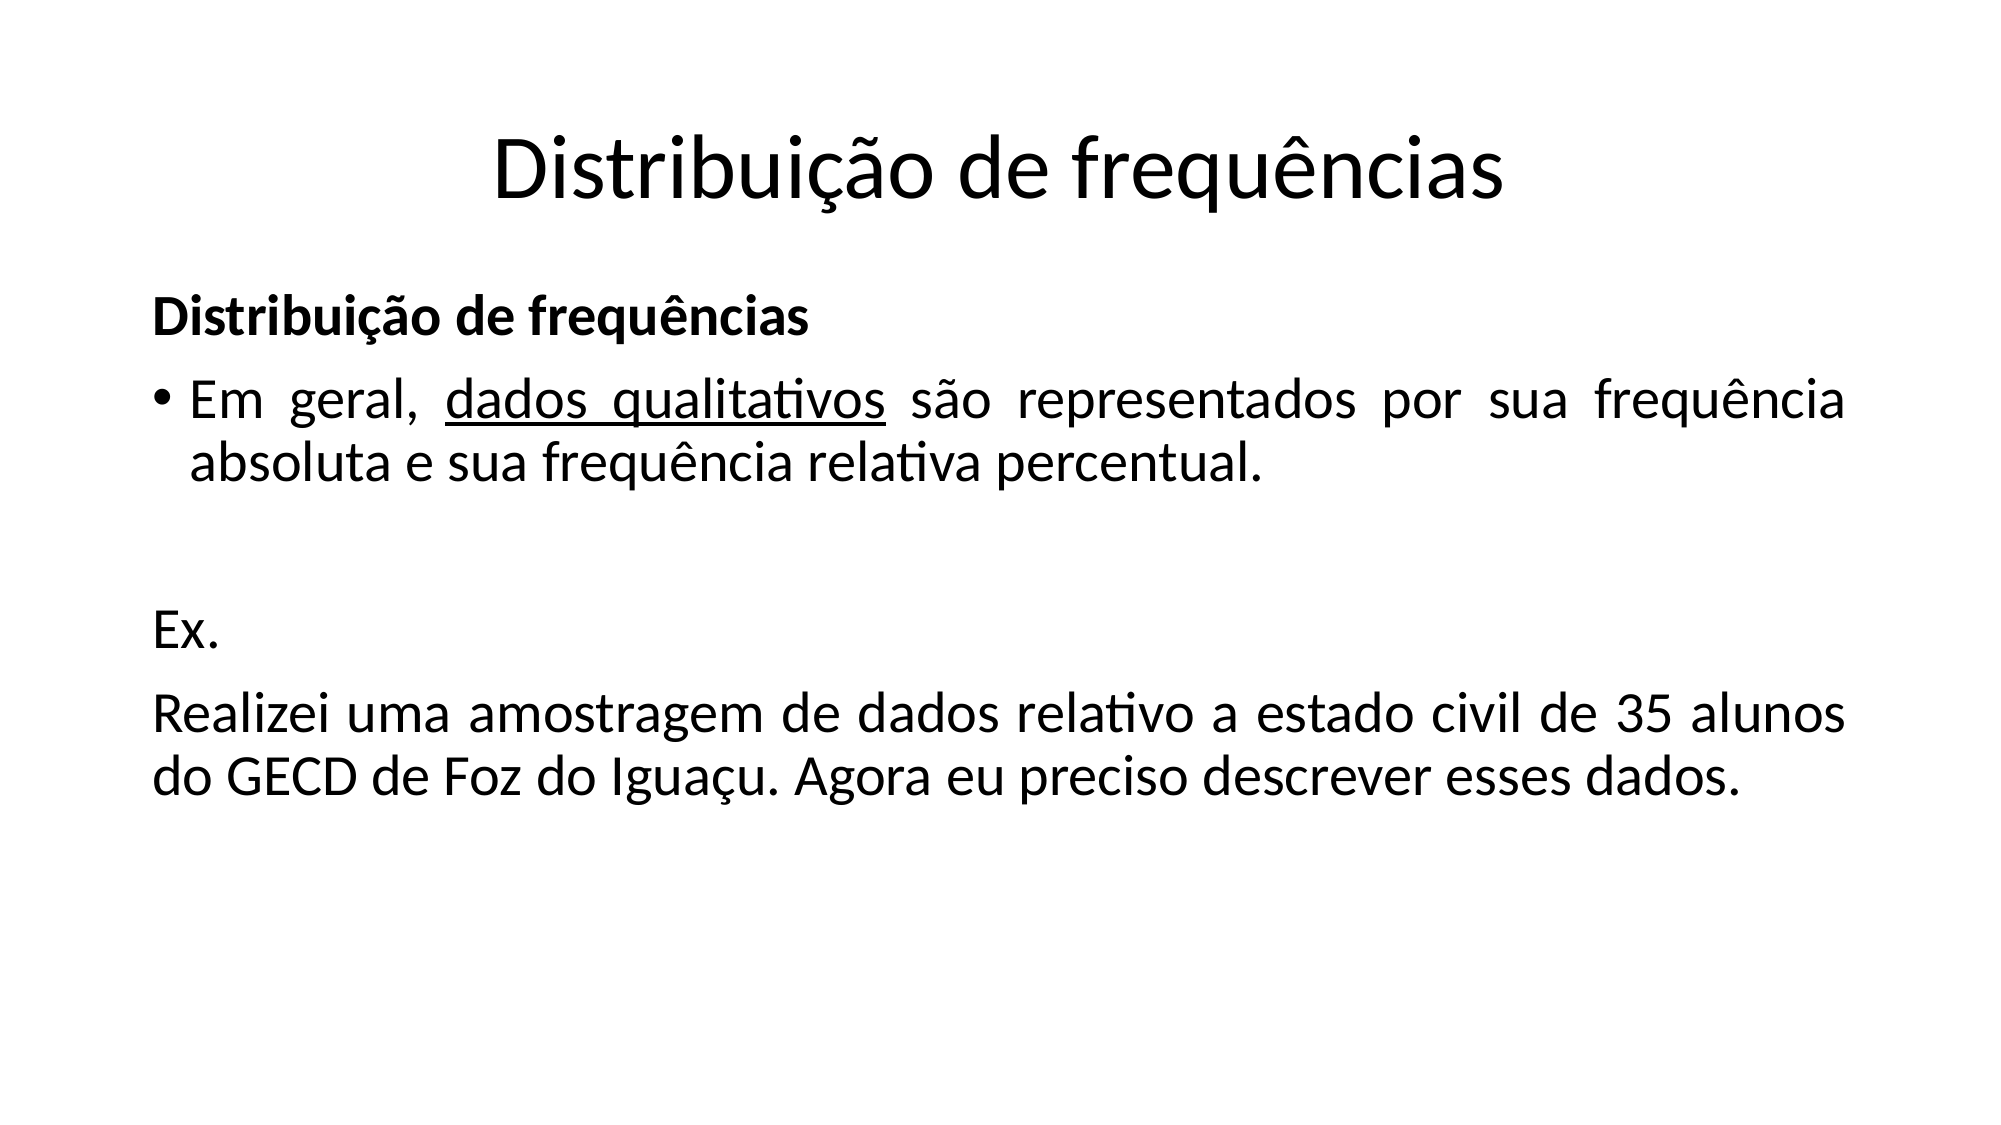

# Distribuição de frequências
Distribuição de frequências
Em geral, dados qualitativos são representados por sua frequência absoluta e sua frequência relativa percentual.

Ex.
Realizei uma amostragem de dados relativo a estado civil de 35 alunos do GECD de Foz do Iguaçu. Agora eu preciso descrever esses dados.